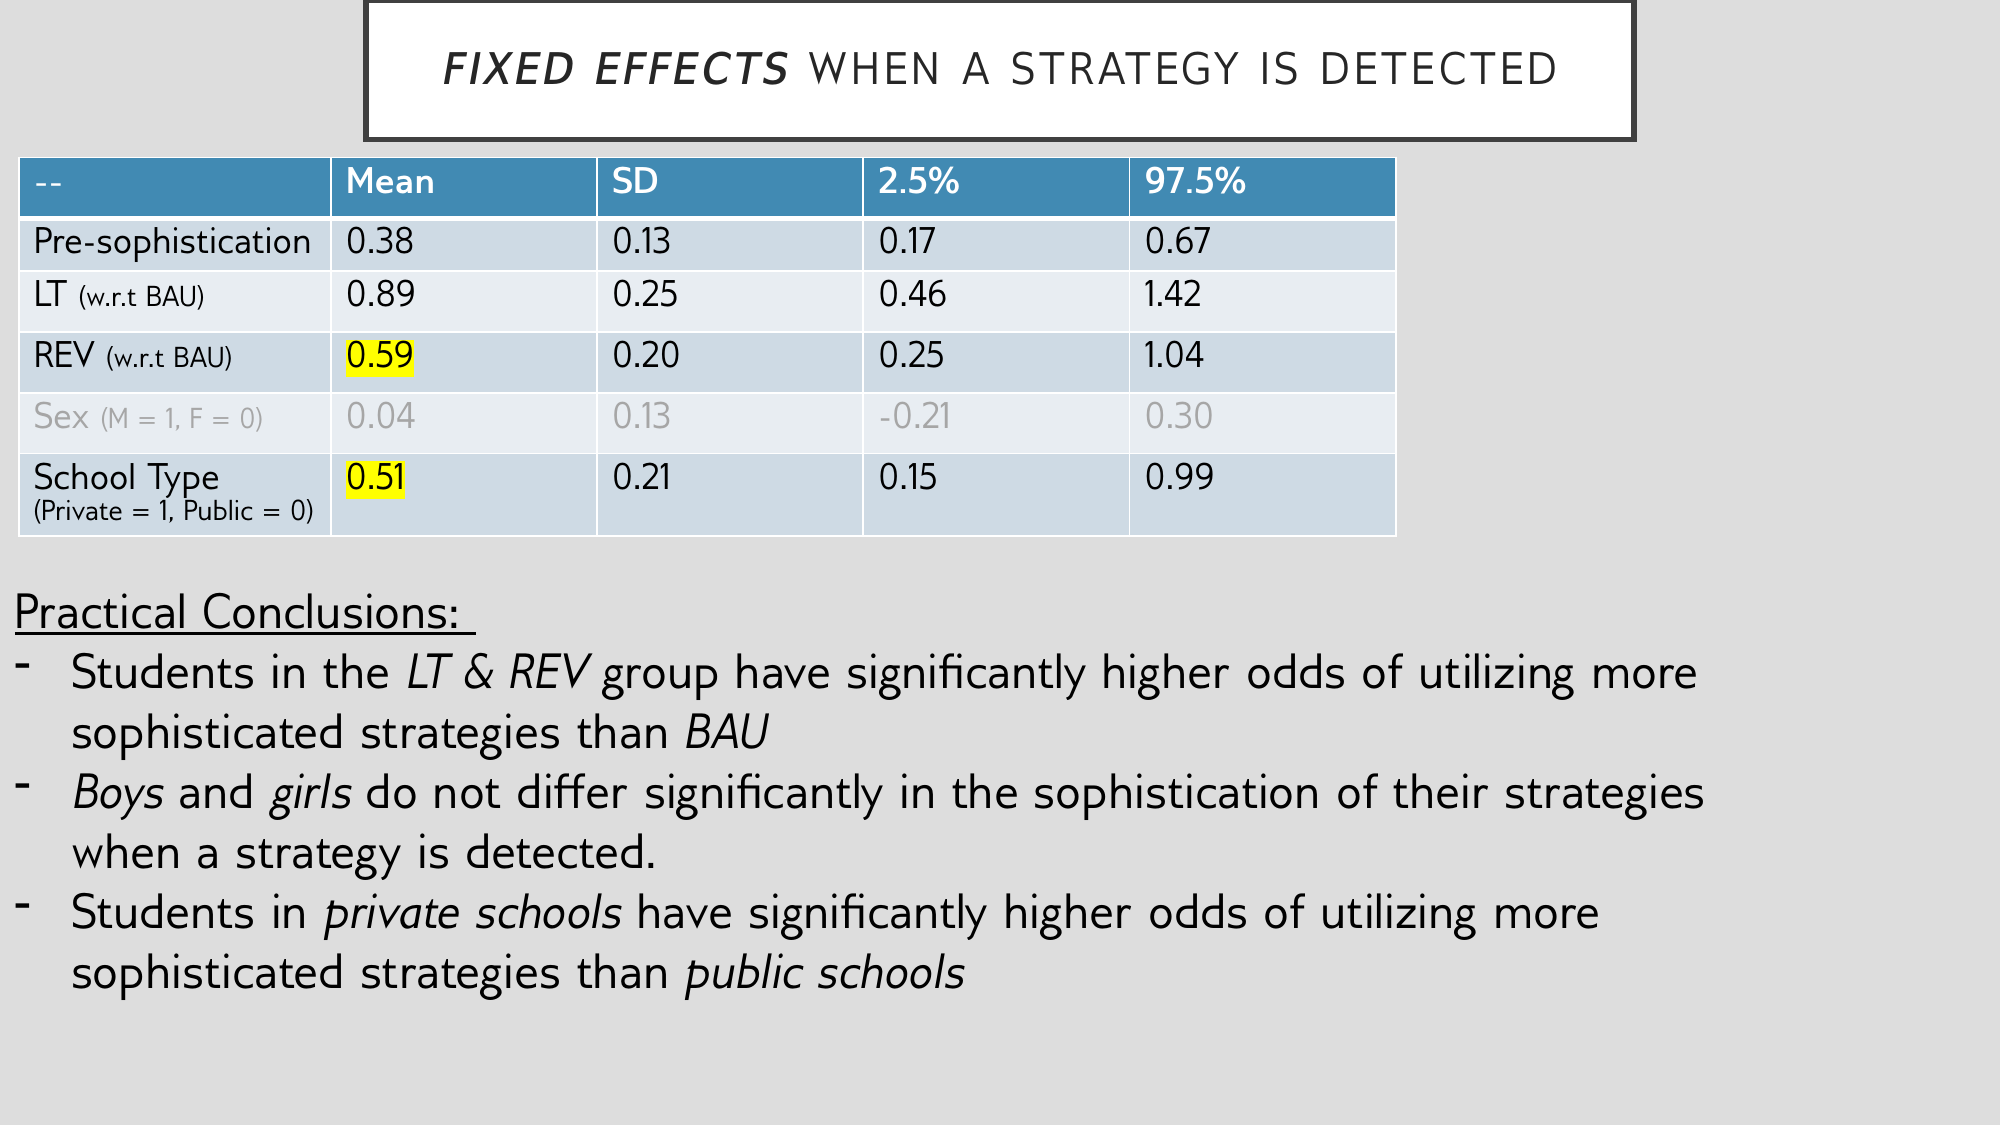

# Fixed Effects When a Strategy is Detected
| -- | Mean | SD | 2.5% | 97.5% |
| --- | --- | --- | --- | --- |
| Pre-sophistication | 0.38 | 0.13 | 0.17 | 0.67 |
| LT (w.r.t BAU) | 0.89 | 0.25 | 0.46 | 1.42 |
| REV (w.r.t BAU) | 0.59 | 0.20 | 0.25 | 1.04 |
| Sex (M = 1, F = 0) | 0.04 | 0.13 | -0.21 | 0.30 |
| School Type (Private = 1, Public = 0) | 0.51 | 0.21 | 0.15 | 0.99 |
Practical Conclusions:
Students in the LT & REV group have significantly higher odds of utilizing more sophisticated strategies than BAU
Boys and girls do not differ significantly in the sophistication of their strategies when a strategy is detected.
Students in private schools have significantly higher odds of utilizing more sophisticated strategies than public schools